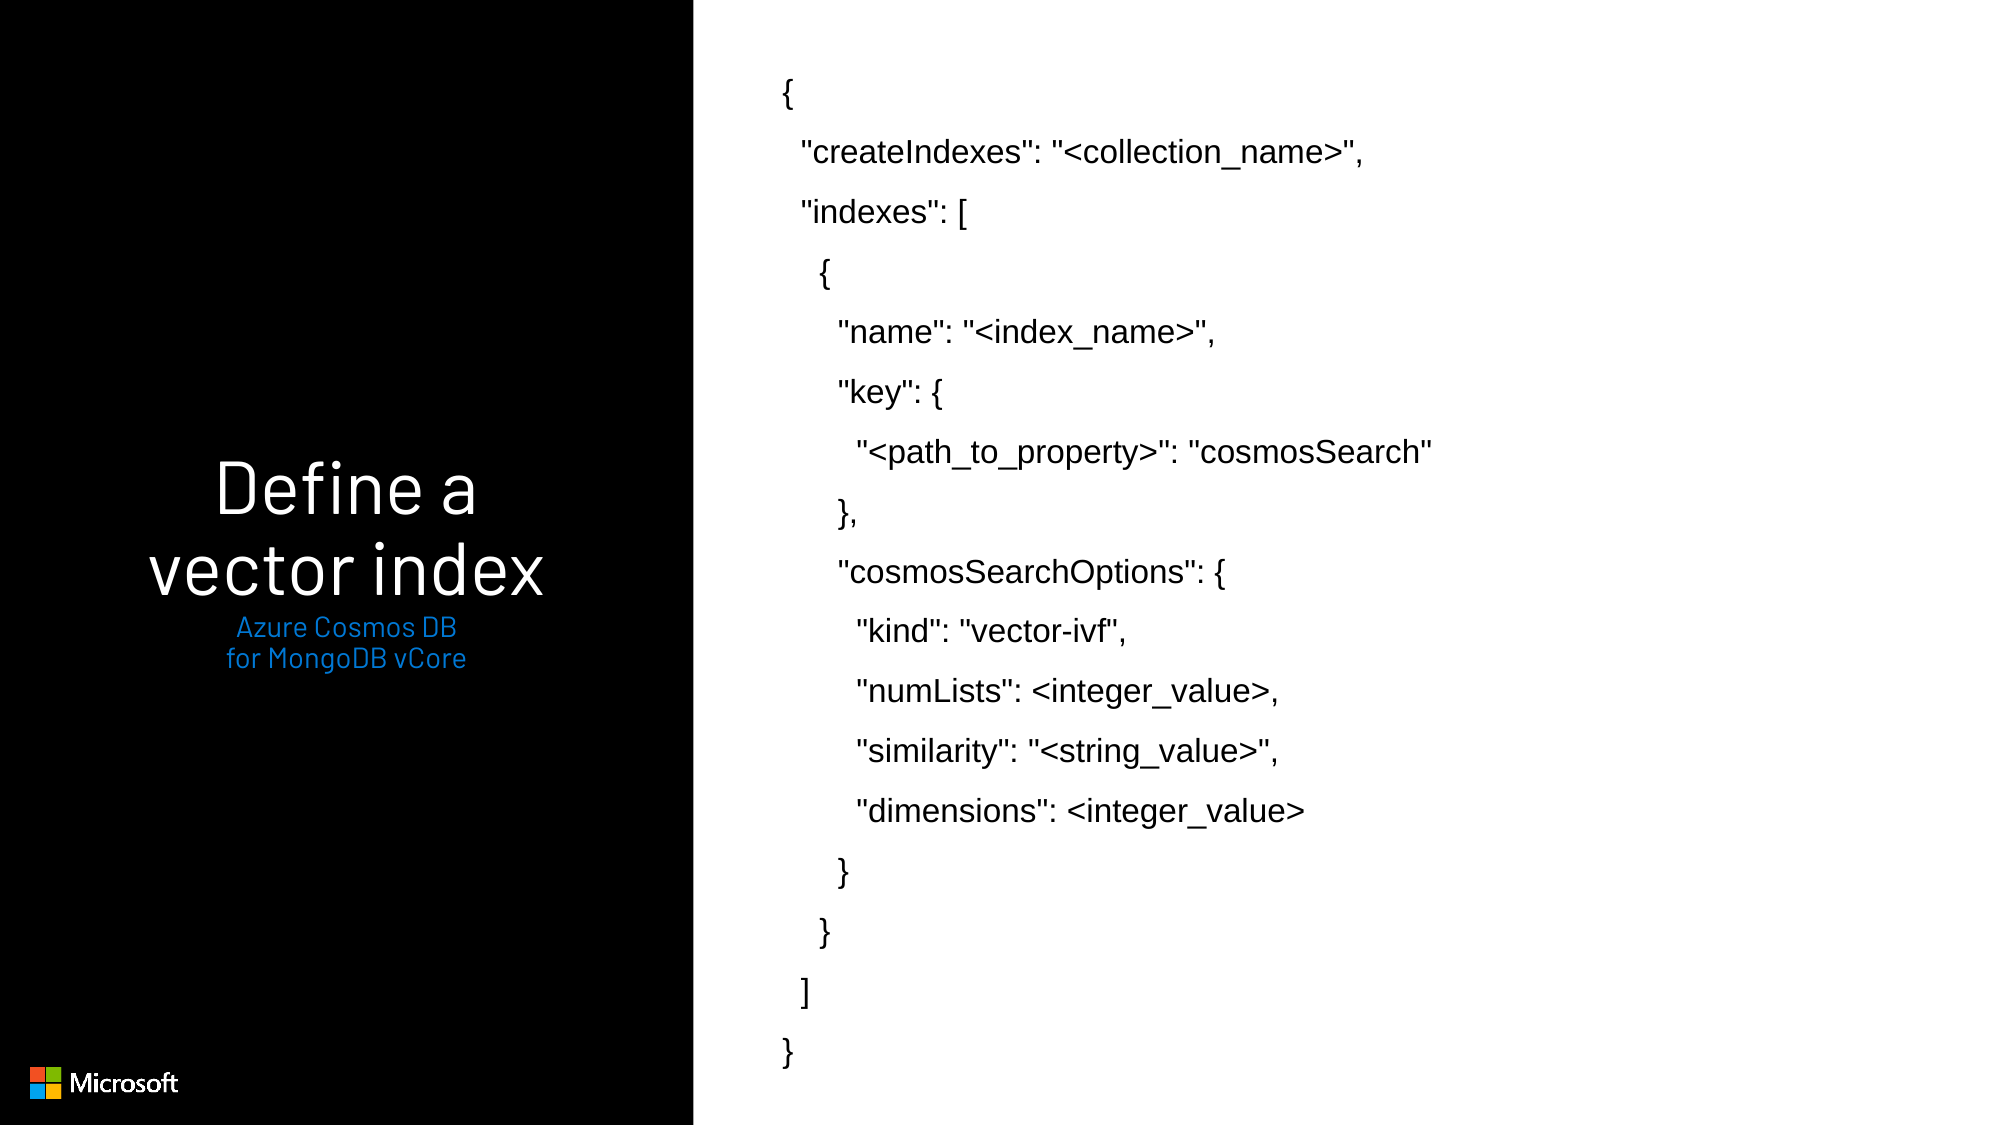

{
  "createIndexes": "<collection_name>",
  "indexes": [
    {
      "name": "<index_name>",
      "key": {
        "<path_to_property>": "cosmosSearch"
      },
      "cosmosSearchOptions": {
        "kind": "vector-ivf",
        "numLists": <integer_value>,
        "similarity": "<string_value>",
        "dimensions": <integer_value>
      }
    }
  ]
}
# Define a vector index Azure Cosmos DB for MongoDB vCore